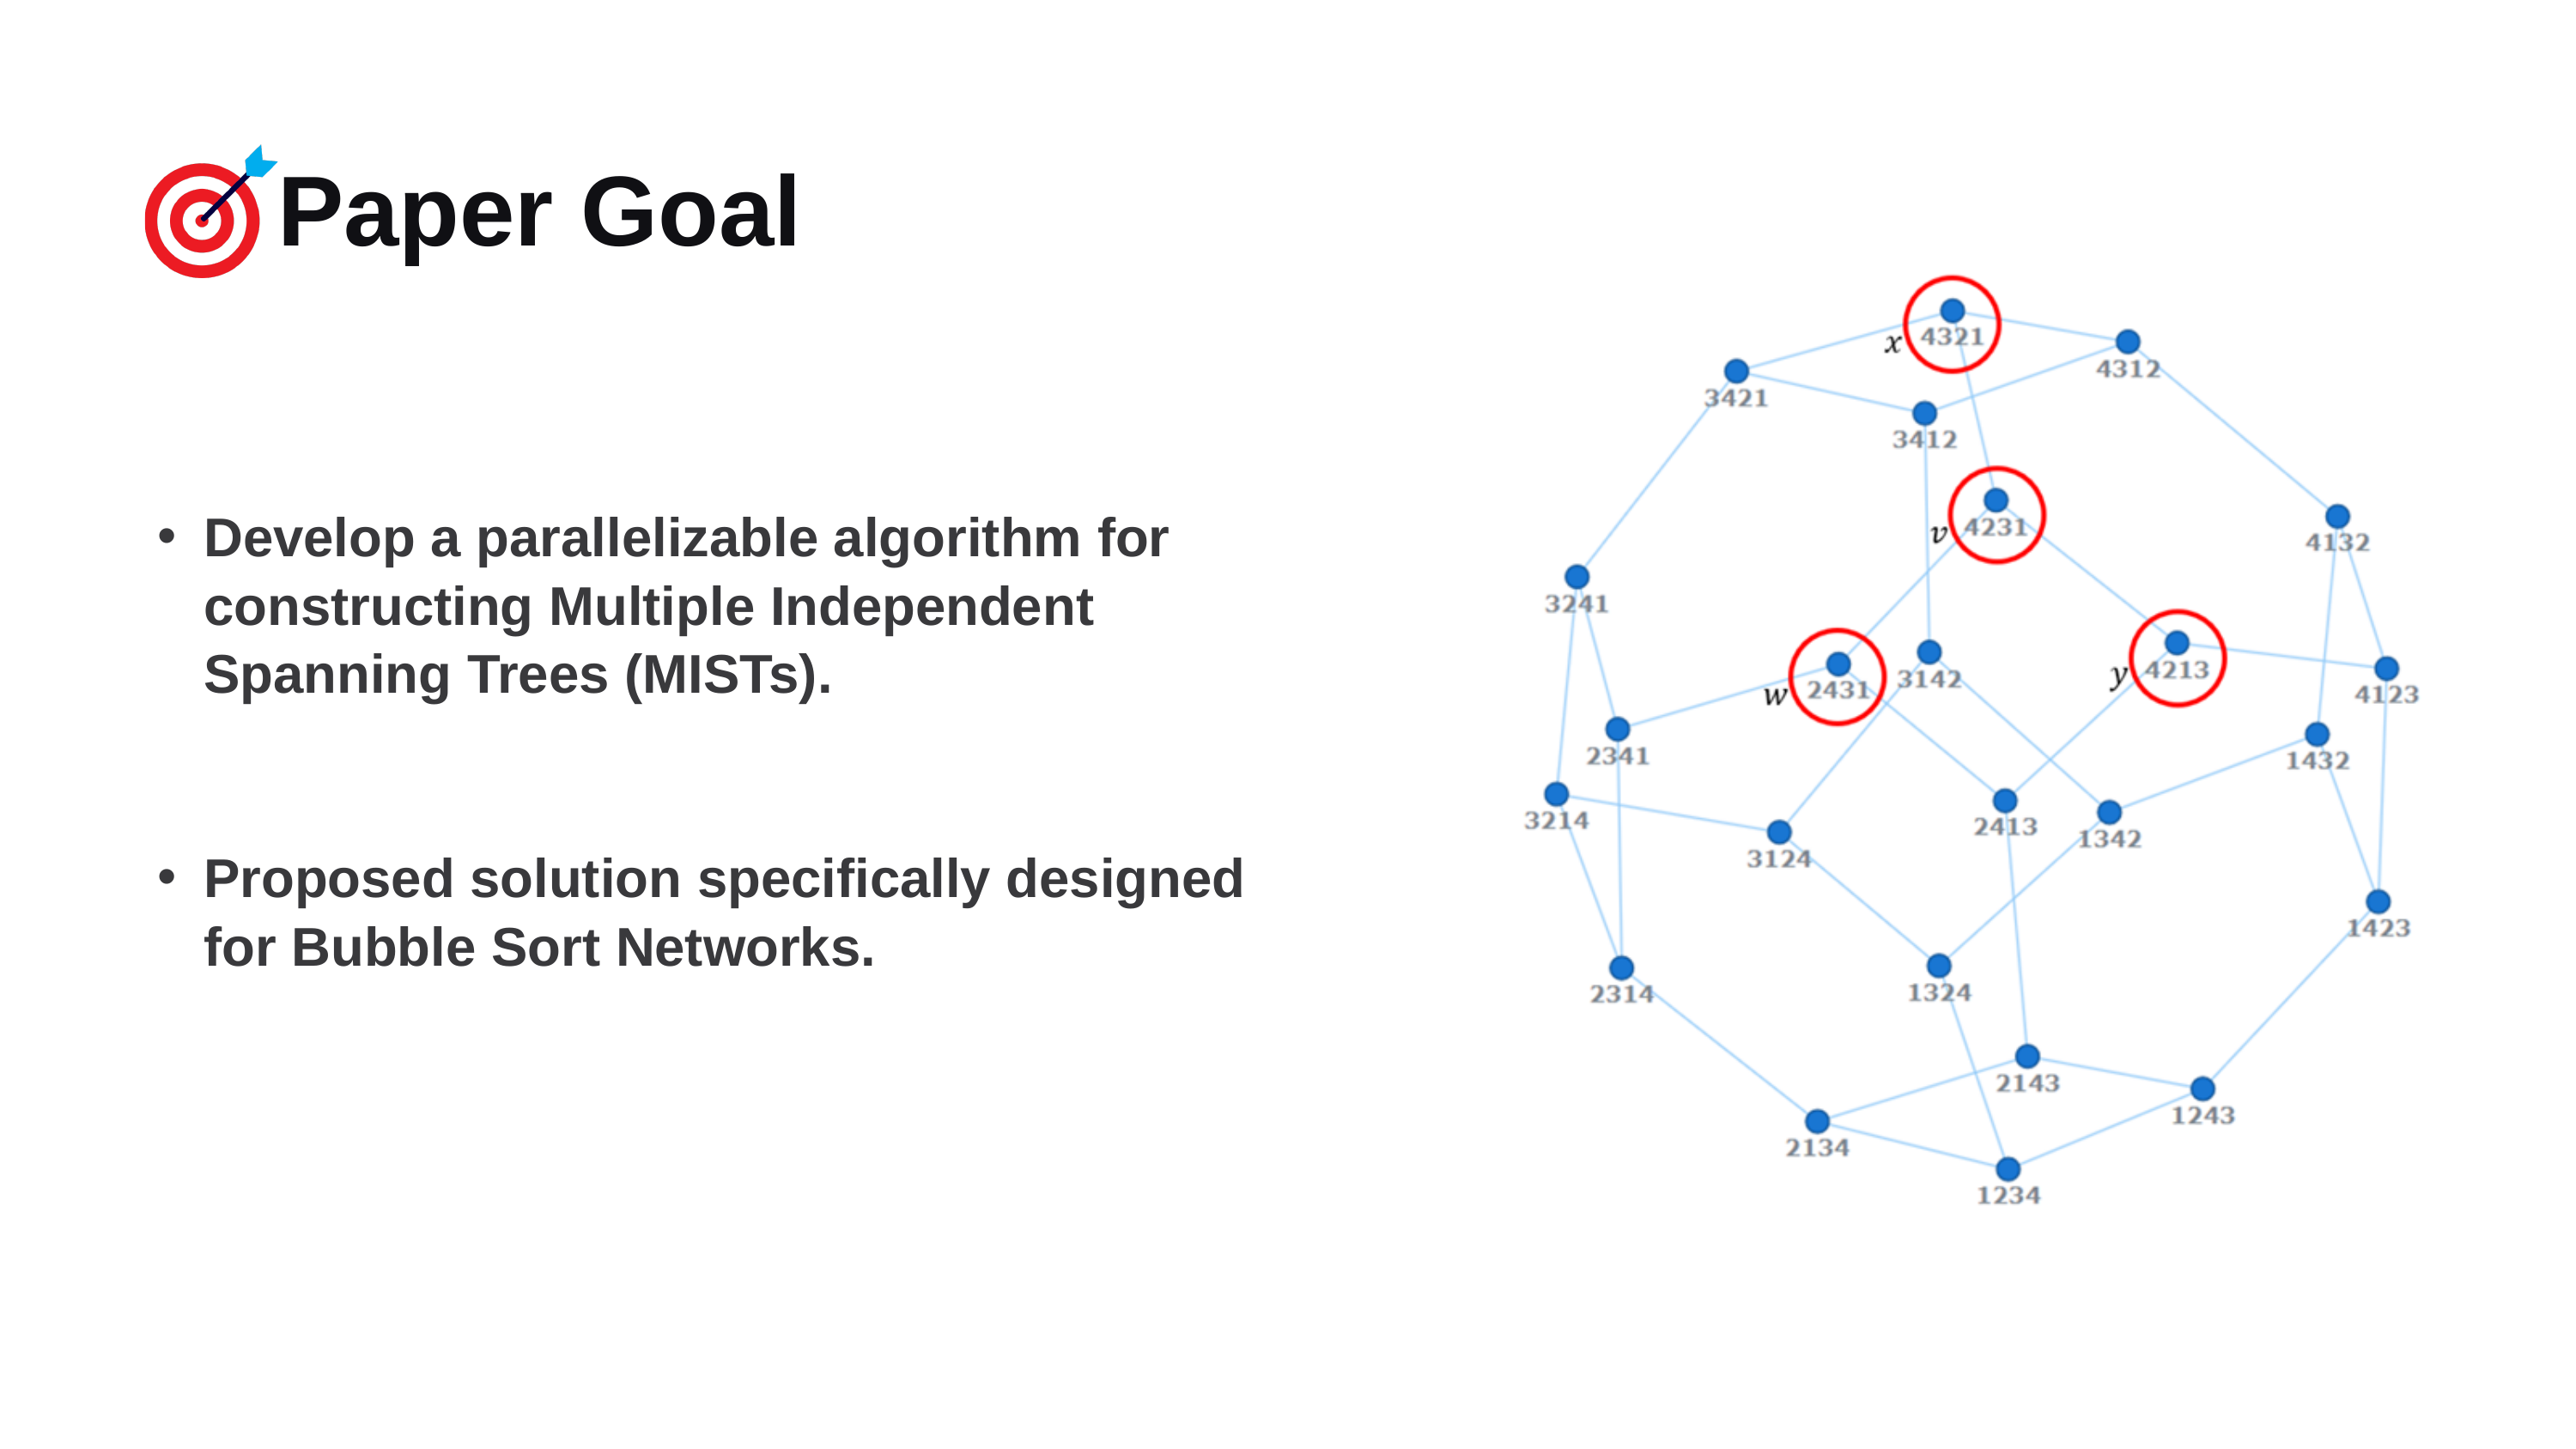

Paper Goal

Develop a parallelizable algorithm for constructing Multiple Independent Spanning Trees (MISTs).

Proposed solution specifically designed for Bubble Sort Networks.